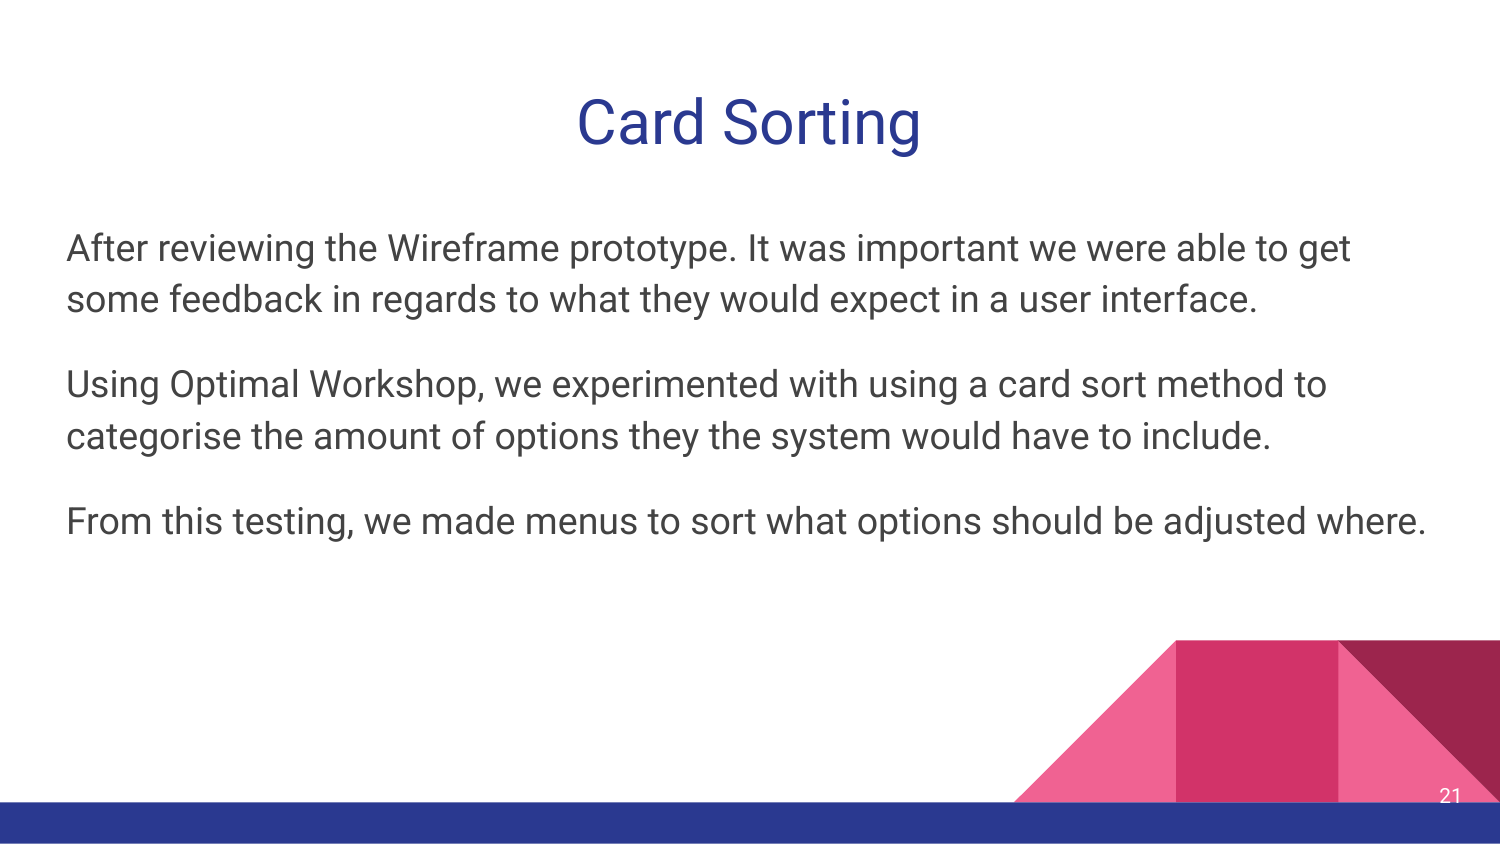

# Card Sorting
After reviewing the Wireframe prototype. It was important we were able to get some feedback in regards to what they would expect in a user interface.
Using Optimal Workshop, we experimented with using a card sort method to categorise the amount of options they the system would have to include.
From this testing, we made menus to sort what options should be adjusted where.
21